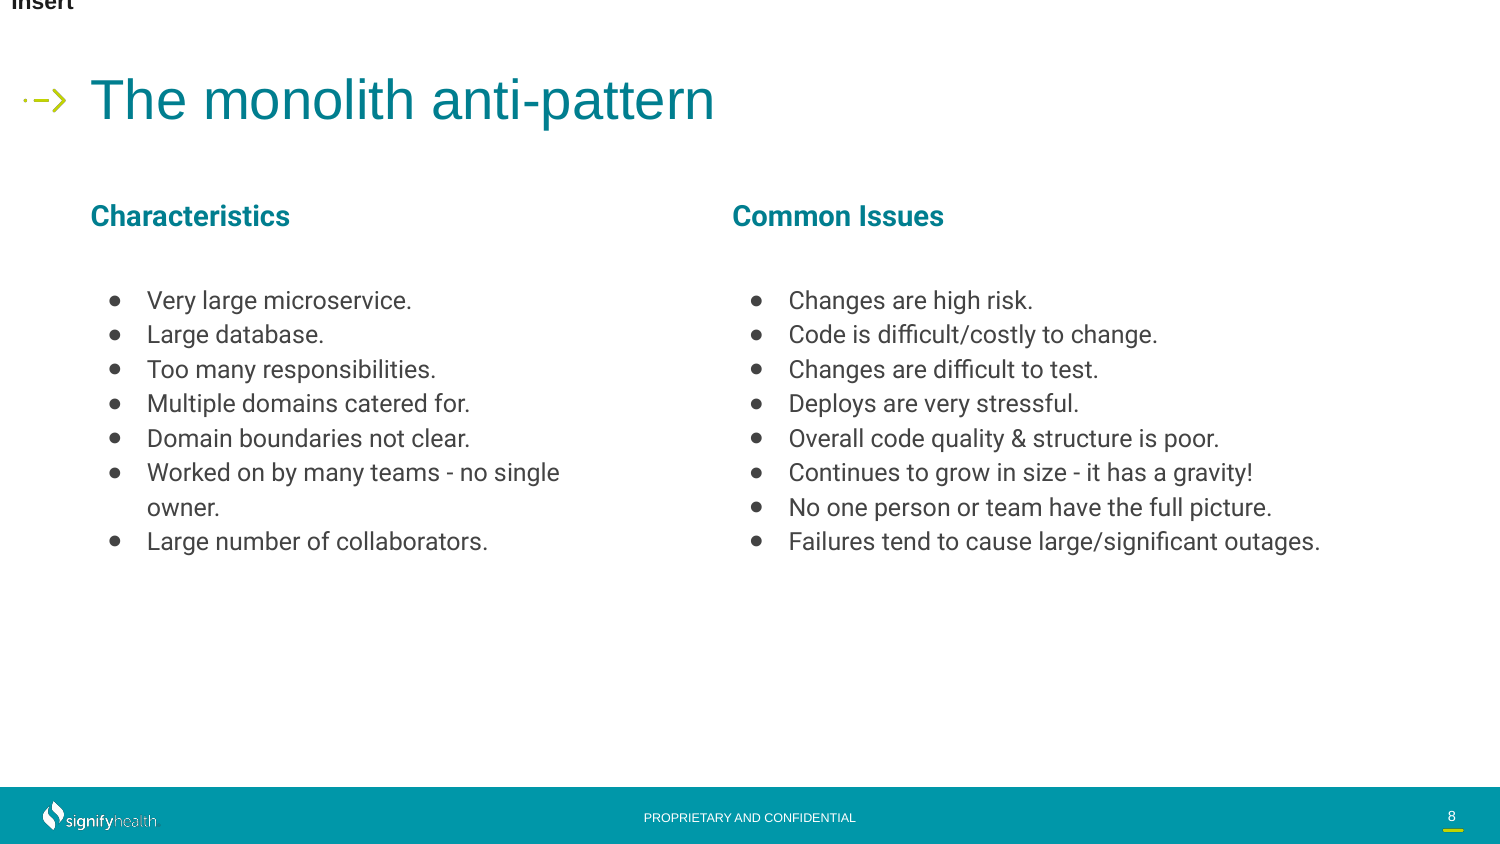

# The monolith anti-pattern
Characteristics

Very large microservice.
Large database.
Too many responsibilities.
Multiple domains catered for.
Domain boundaries not clear.
Worked on by many teams - no single owner.
Large number of collaborators.

Common Issues

Changes are high risk.
Code is difficult/costly to change.
Changes are difficult to test.
Deploys are very stressful.
Overall code quality & structure is poor.
Continues to grow in size - it has a gravity!
No one person or team have the full picture.
Failures tend to cause large/significant outages.